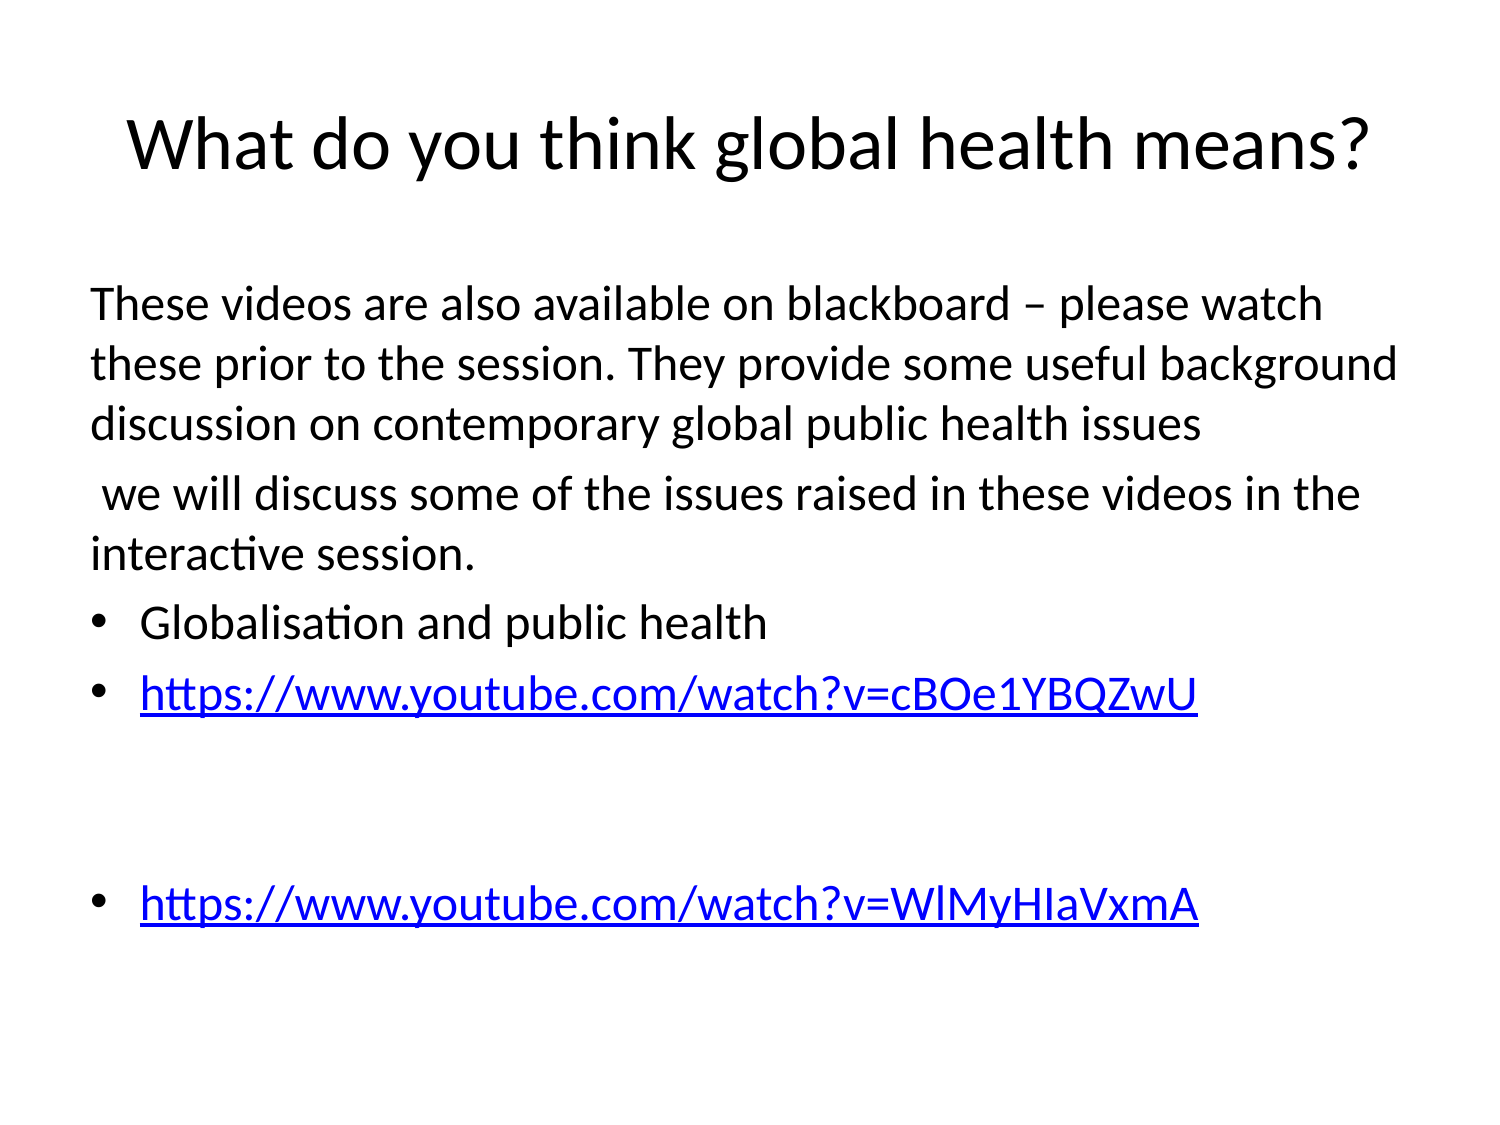

# What do you think global health means?
These videos are also available on blackboard – please watch these prior to the session. They provide some useful background discussion on contemporary global public health issues
 we will discuss some of the issues raised in these videos in the interactive session.
Globalisation and public health
https://www.youtube.com/watch?v=cBOe1YBQZwU

https://www.youtube.com/watch?v=WlMyHIaVxmA